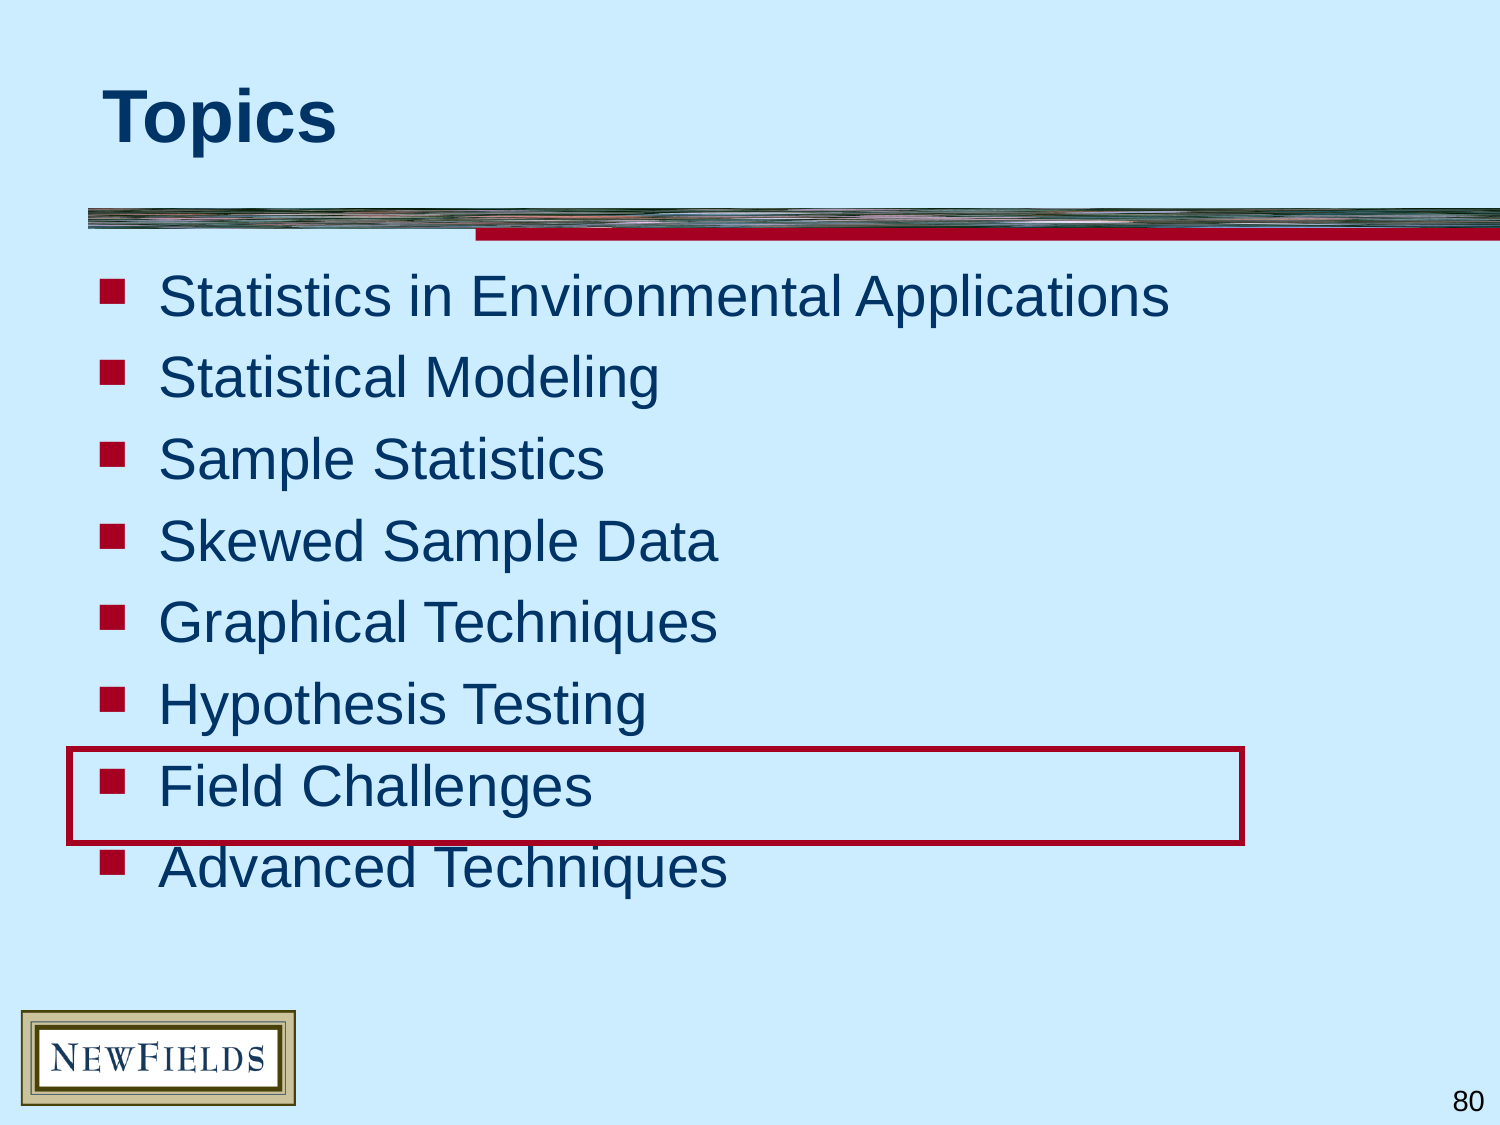

# Topics
Statistics in Environmental Applications
Statistical Modeling
Sample Statistics
Skewed Sample Data
Graphical Techniques
Hypothesis Testing
Field Challenges
Advanced Techniques

80